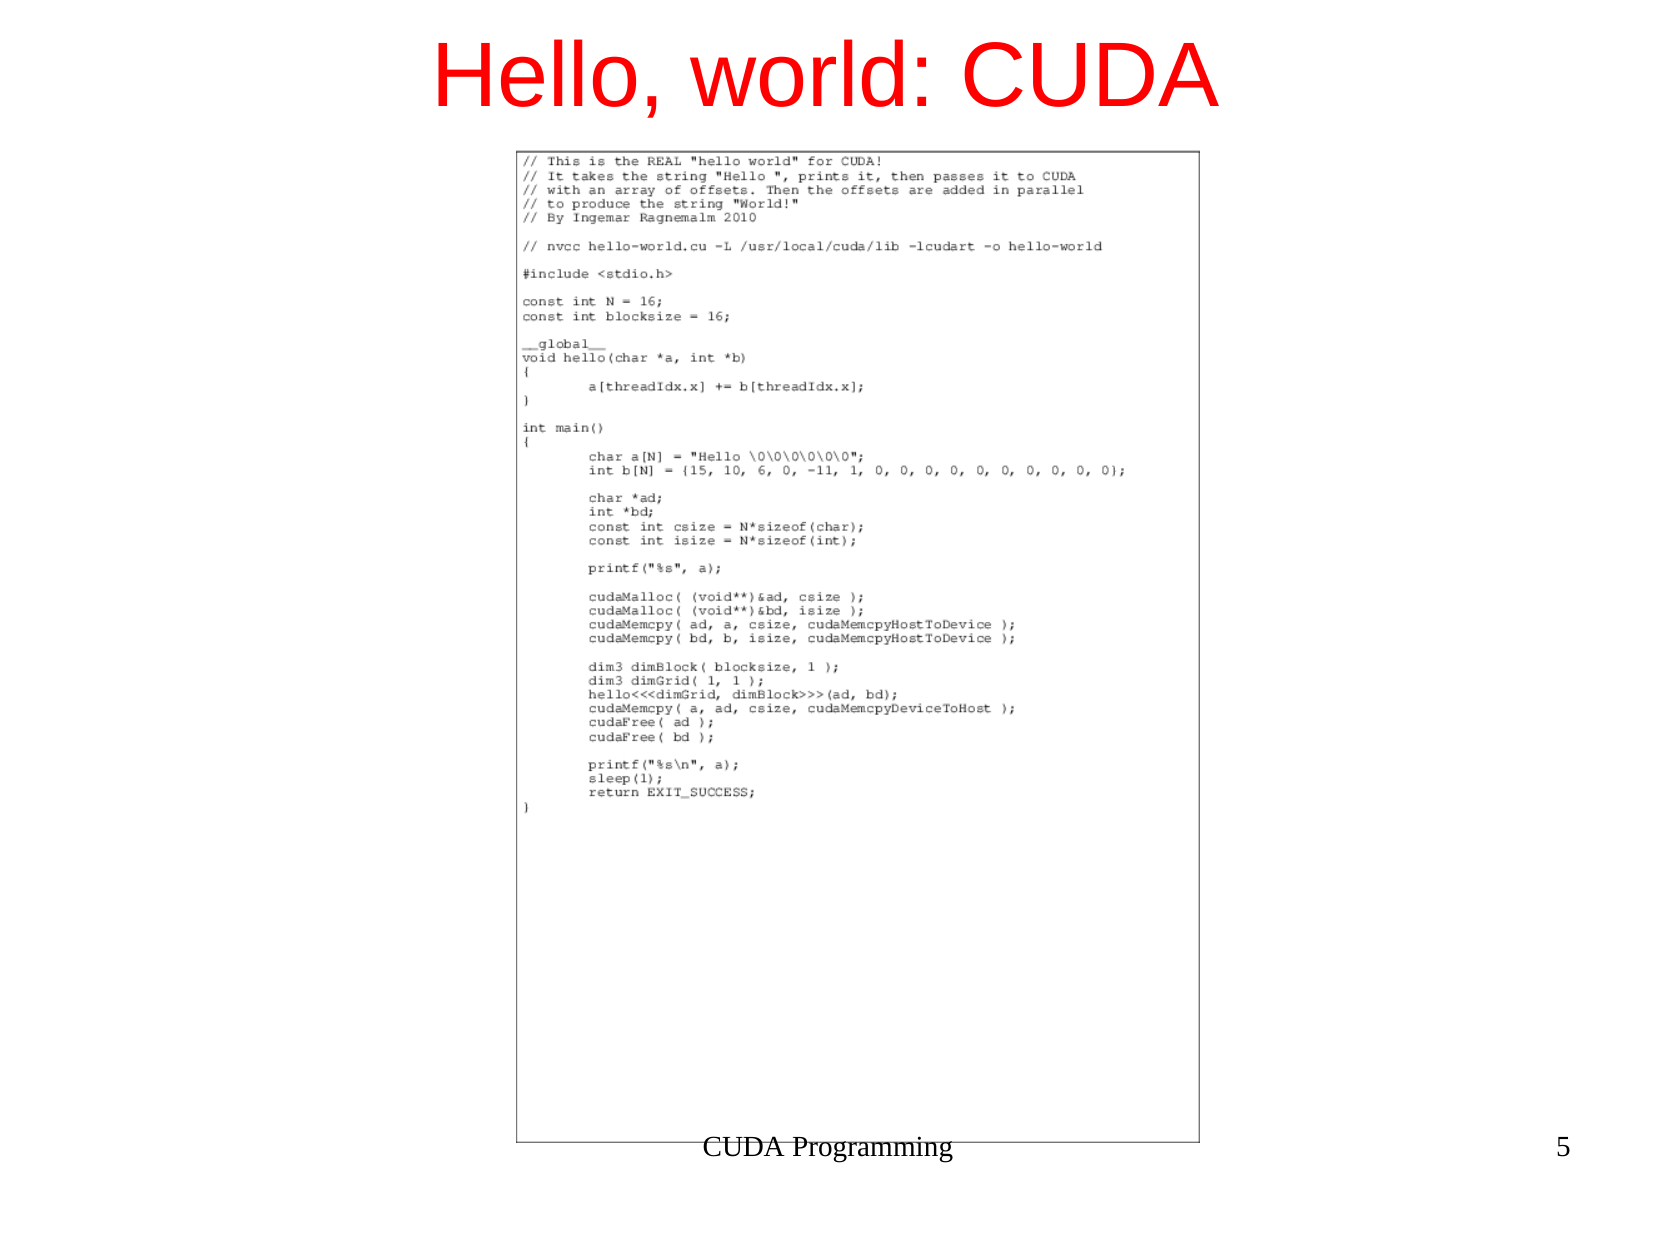

# Hello, world: CUDA

CUDA Programming
5